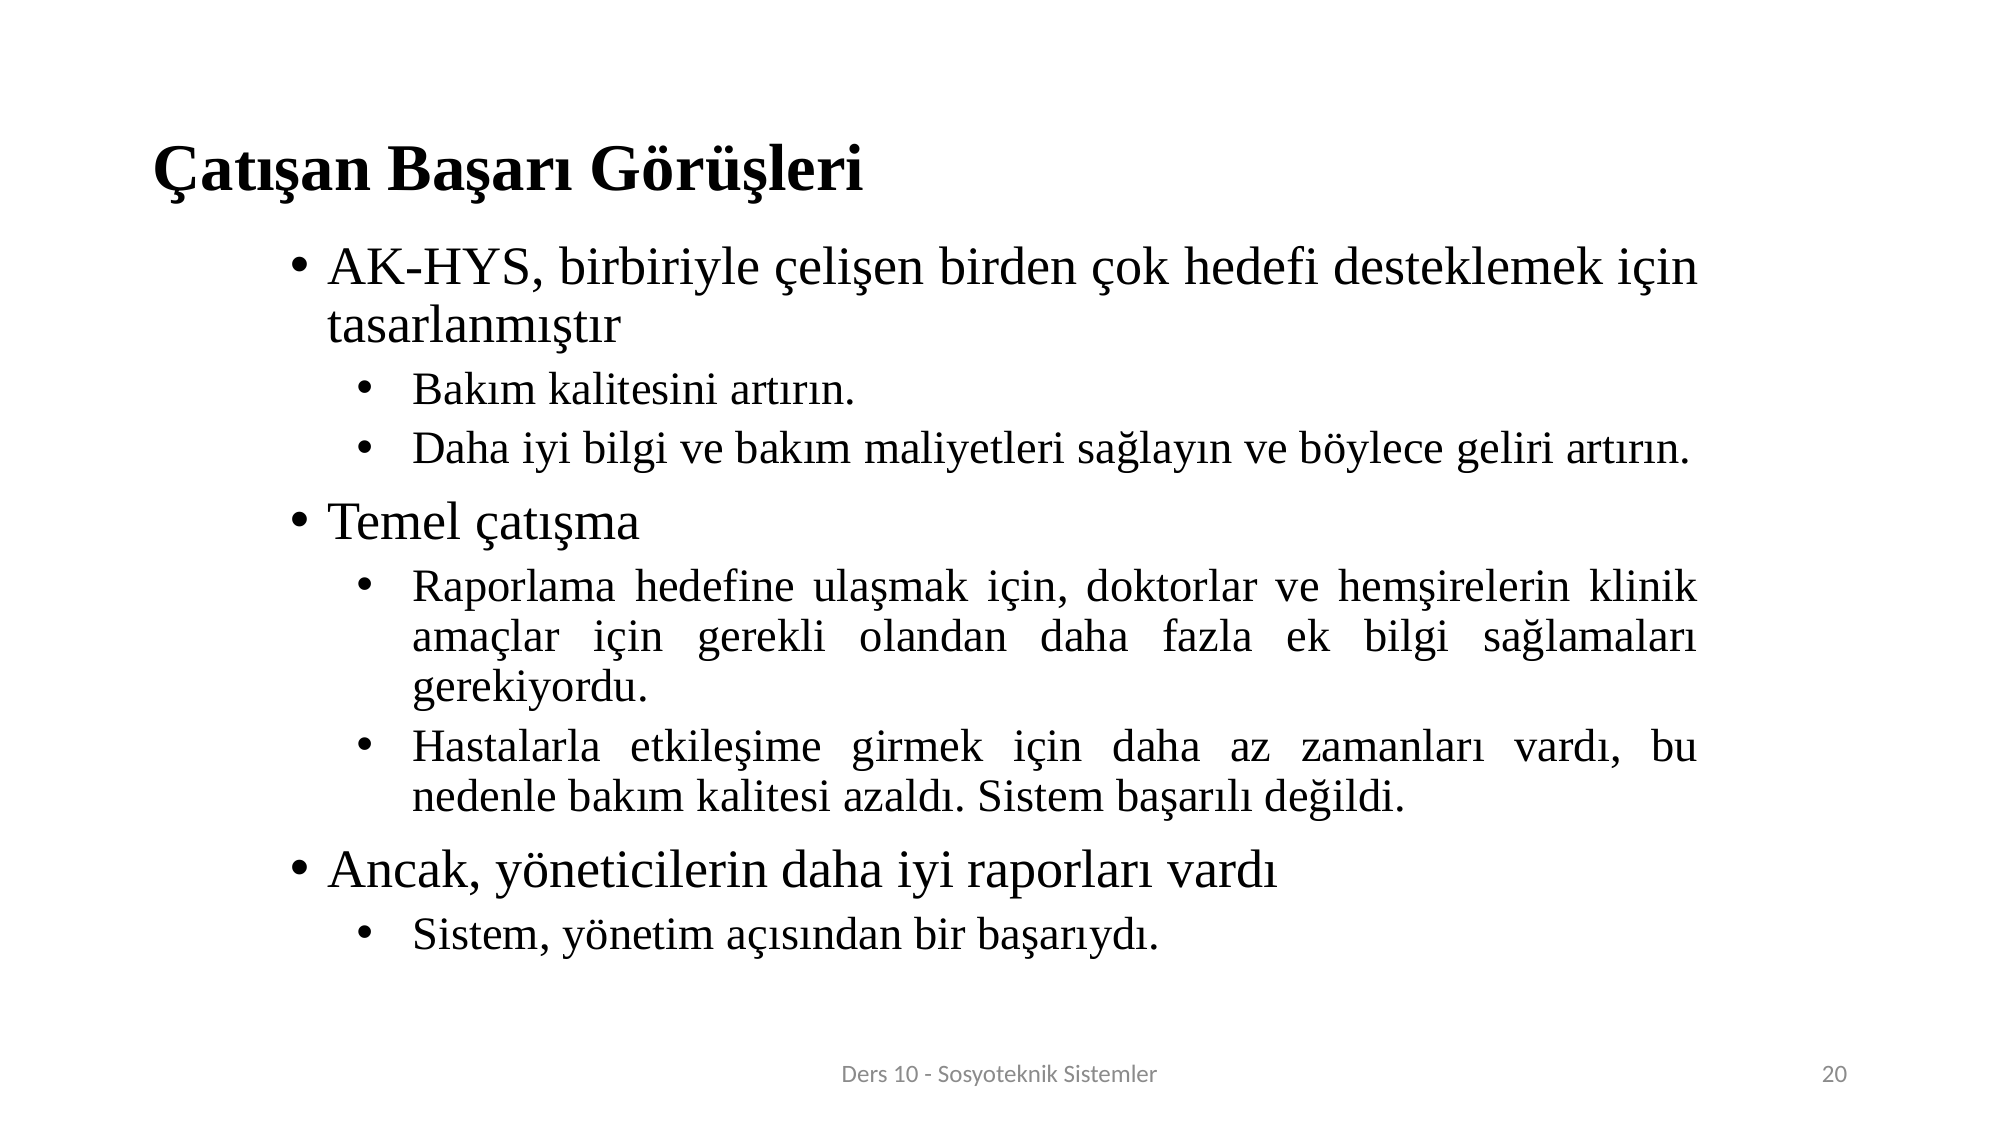

# Çatışan Başarı Görüşleri
AK-HYS, birbiriyle çelişen birden çok hedefi desteklemek için tasarlanmıştır
Bakım kalitesini artırın.
Daha iyi bilgi ve bakım maliyetleri sağlayın ve böylece geliri artırın.
Temel çatışma
Raporlama hedefine ulaşmak için, doktorlar ve hemşirelerin klinik amaçlar için gerekli olandan daha fazla ek bilgi sağlamaları gerekiyordu.
Hastalarla etkileşime girmek için daha az zamanları vardı, bu nedenle bakım kalitesi azaldı. Sistem başarılı değildi.
Ancak, yöneticilerin daha iyi raporları vardı
Sistem, yönetim açısından bir başarıydı.
Ders 10 - Sosyoteknik Sistemler
20